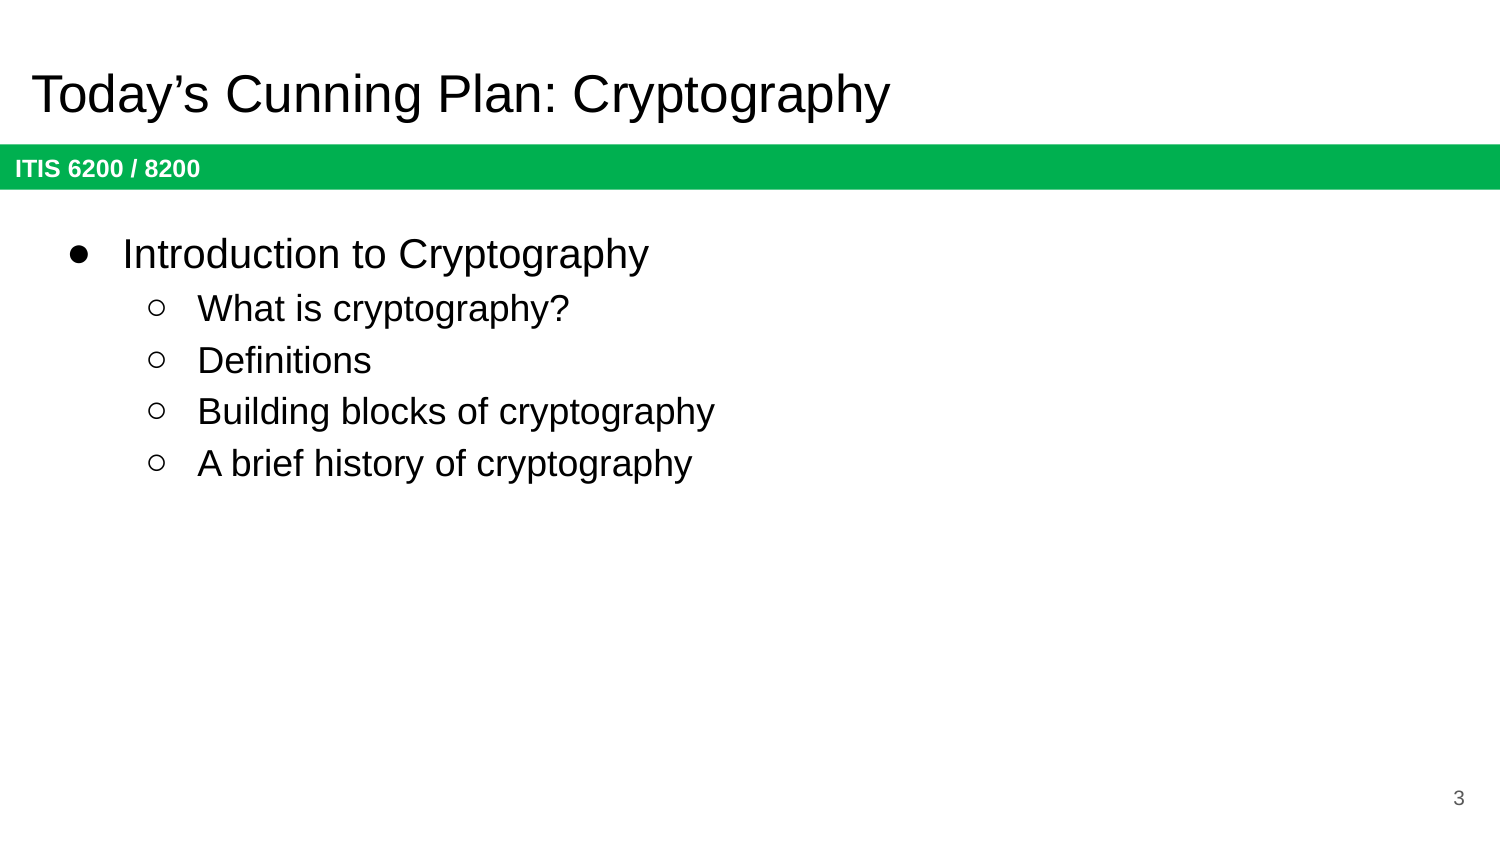

# Today’s Cunning Plan: Cryptography
Introduction to Cryptography
What is cryptography?
Definitions
Building blocks of cryptography
A brief history of cryptography

3